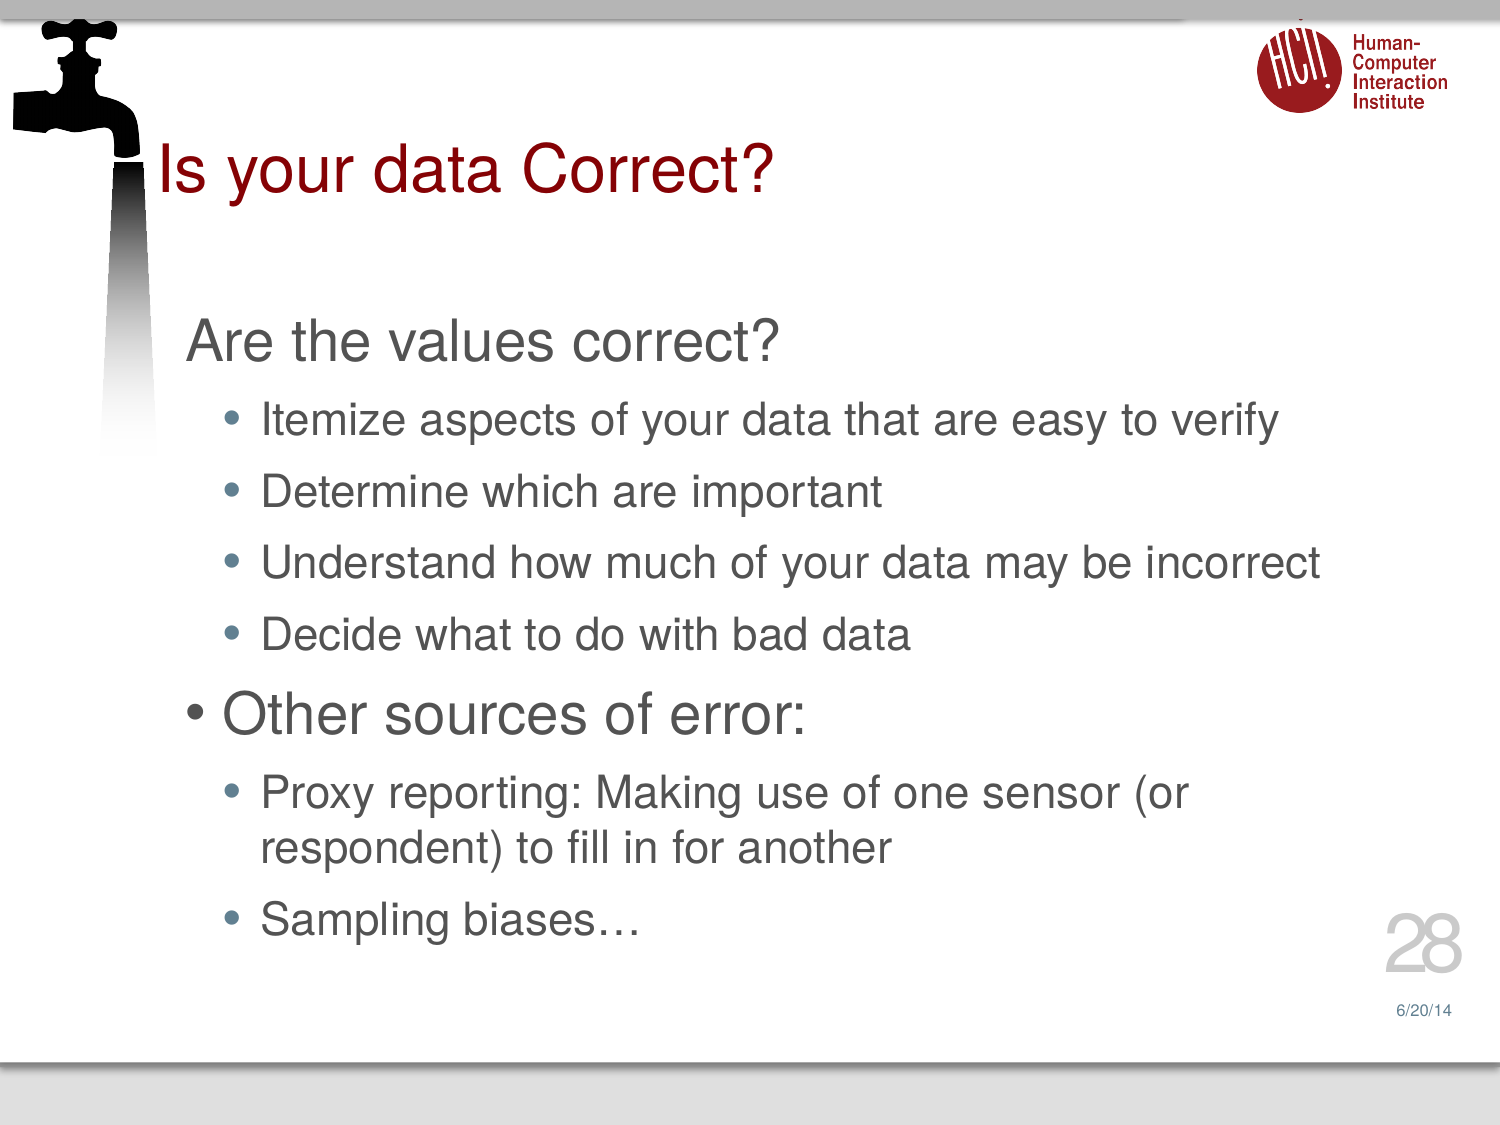

# Is your data Correct?
Are the values correct?
Itemize aspects of your data that are easy to verify
Determine which are important
Understand how much of your data may be incorrect
Decide what to do with bad data
Other sources of error:
Proxy reporting: Making use of one sensor (or respondent) to fill in for another
Sampling biases…

28
6/20/14